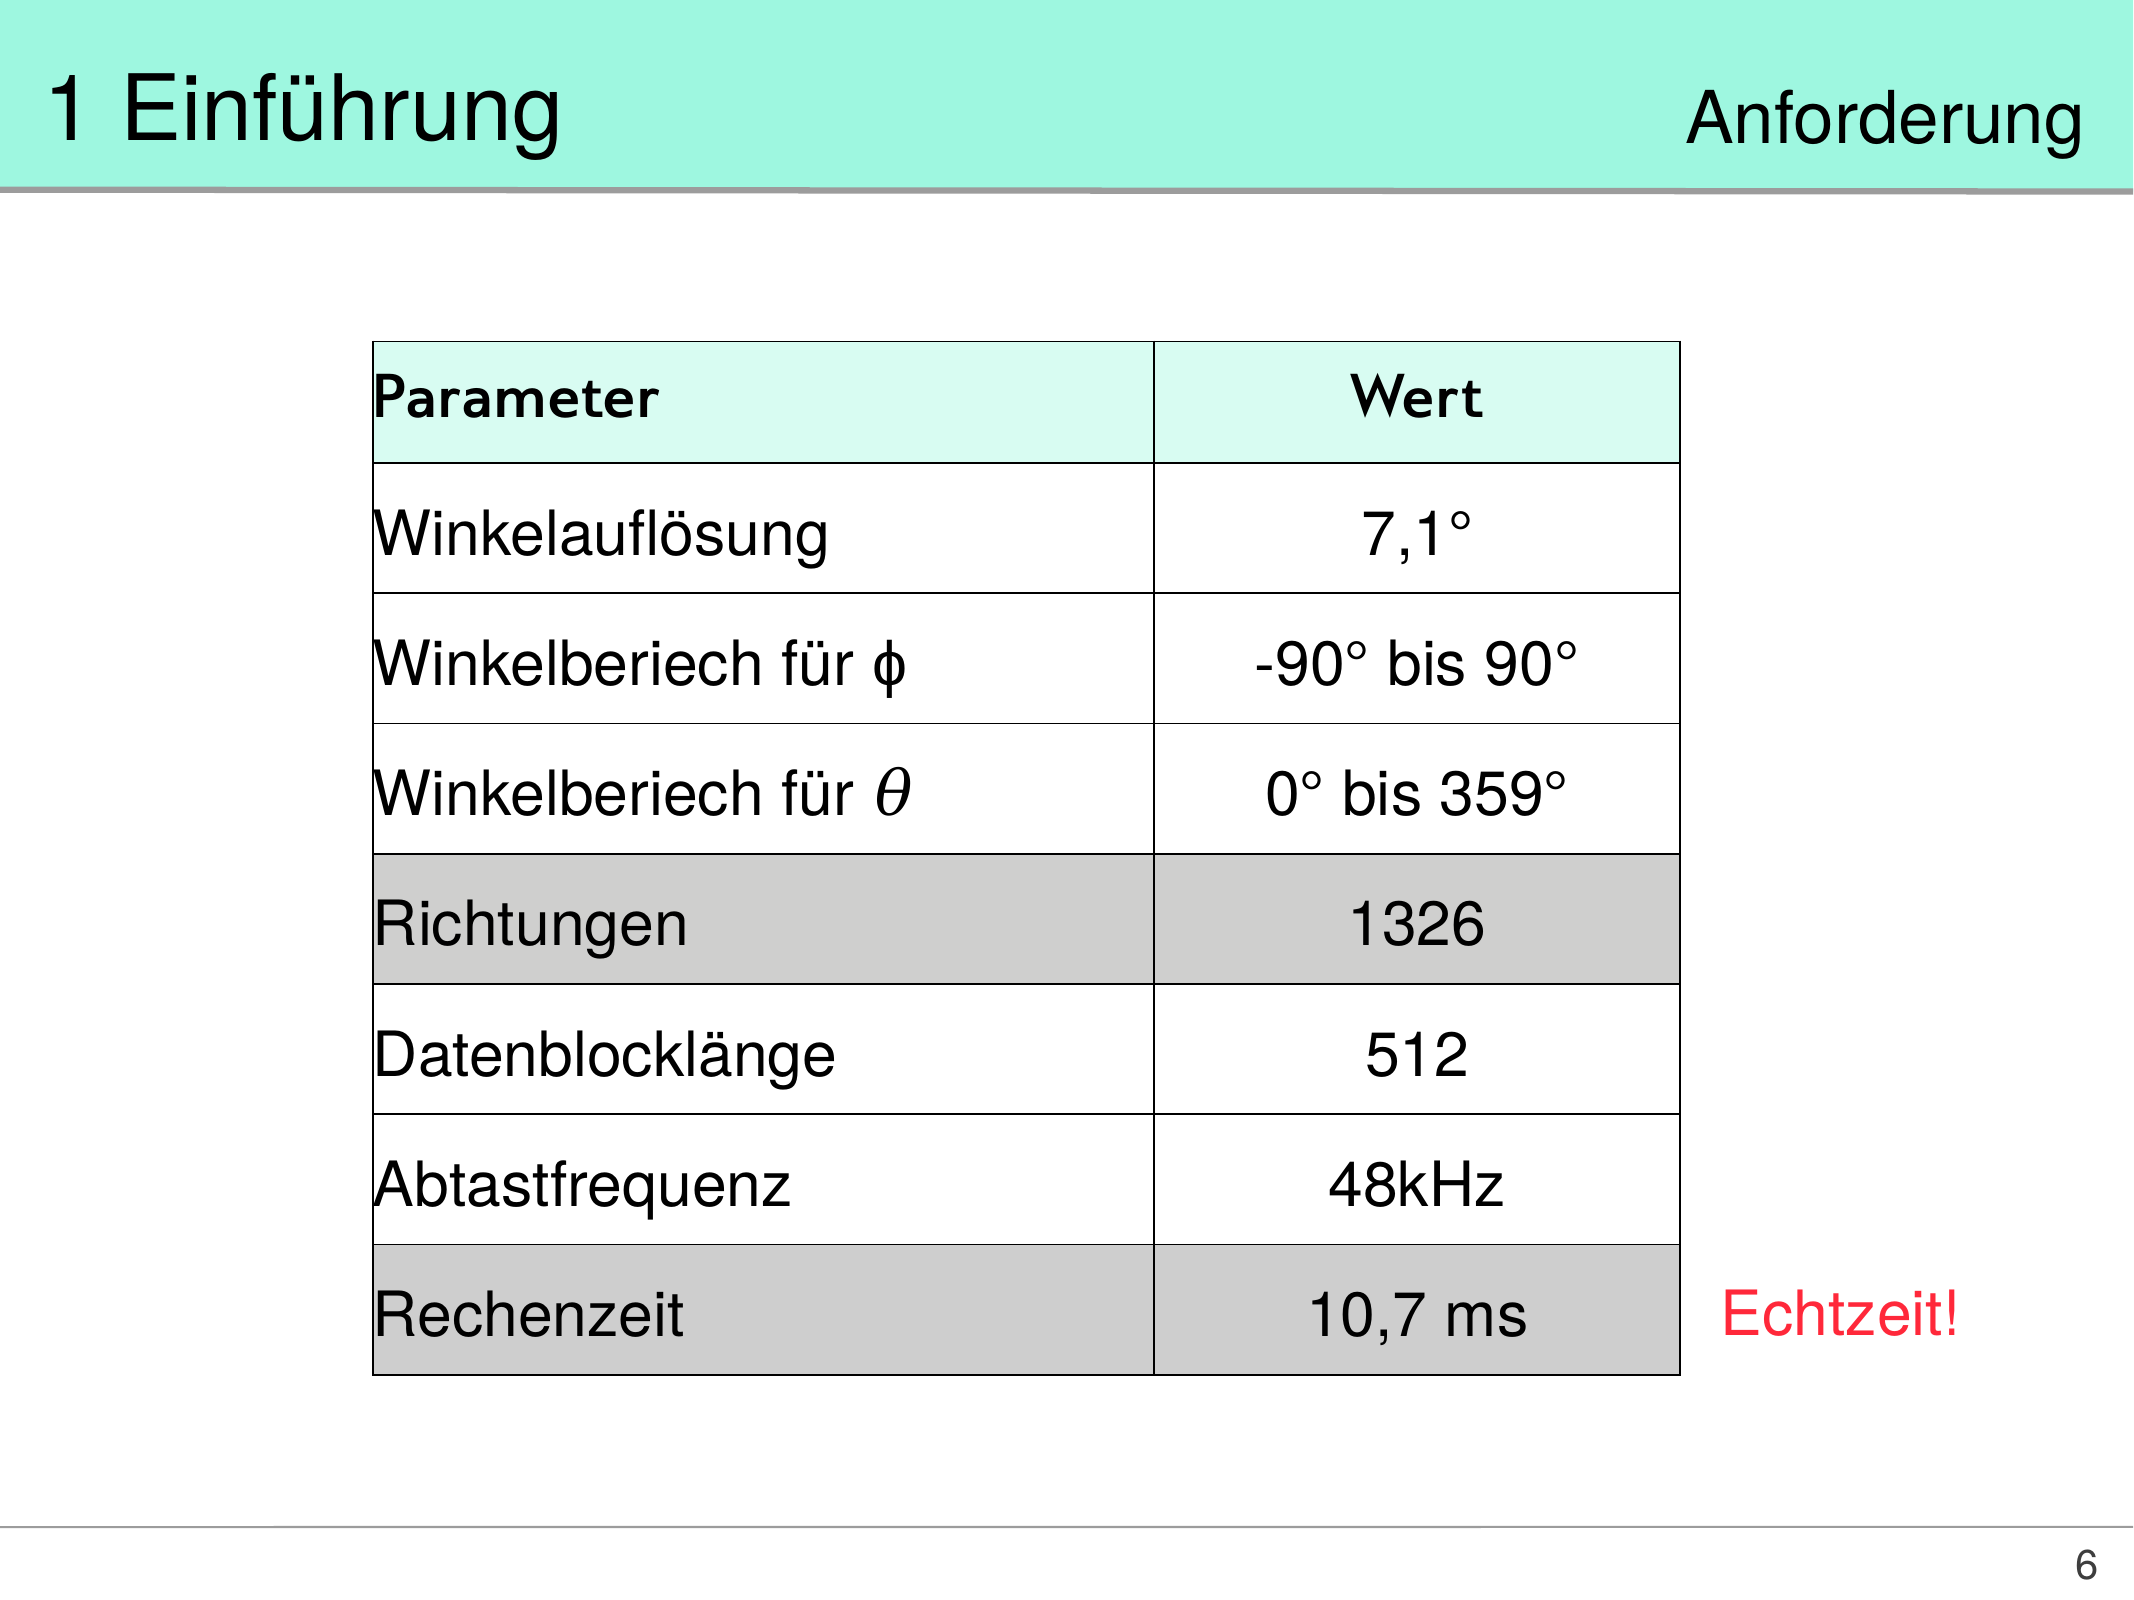

# 1 Einführung
Anforderung

| Parameter | Wert |
| --- | --- |
| Winkelauflösung | 7,1° |
| Winkelberiech für ϕ | -90° bis 90° |
| Winkelberiech für 𝜃 | 0° bis 359° |
| Richtungen | 1326 |
| Datenblocklänge | 512 |
| Abtastfrequenz | 48kHz |
| Rechenzeit | 10,7 ms |
Echtzeit!

6